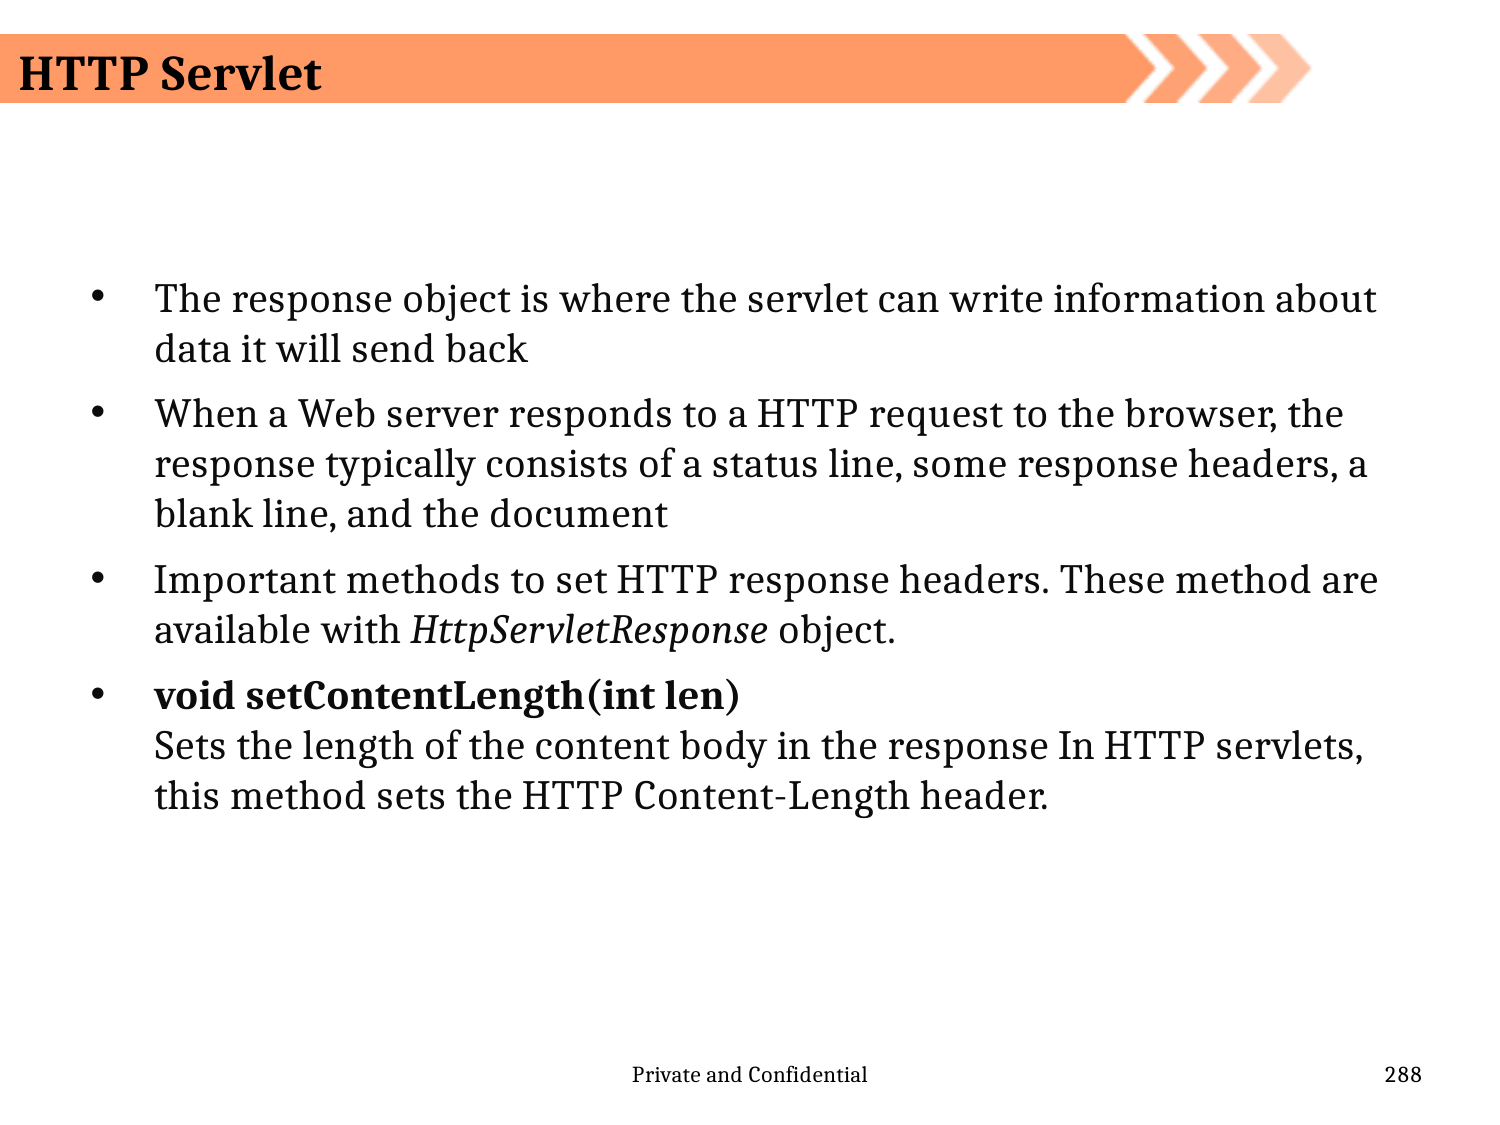

# HTTP Servlet
The response object is where the servlet can write information about data it will send back
When a Web server responds to a HTTP request to the browser, the response typically consists of a status line, some response headers, a blank line, and the document
Important methods to set HTTP response headers. These method are available with HttpServletResponse object.
void setContentLength(int len)
Sets the length of the content body in the response In HTTP servlets, this method sets the HTTP Content-Length header.